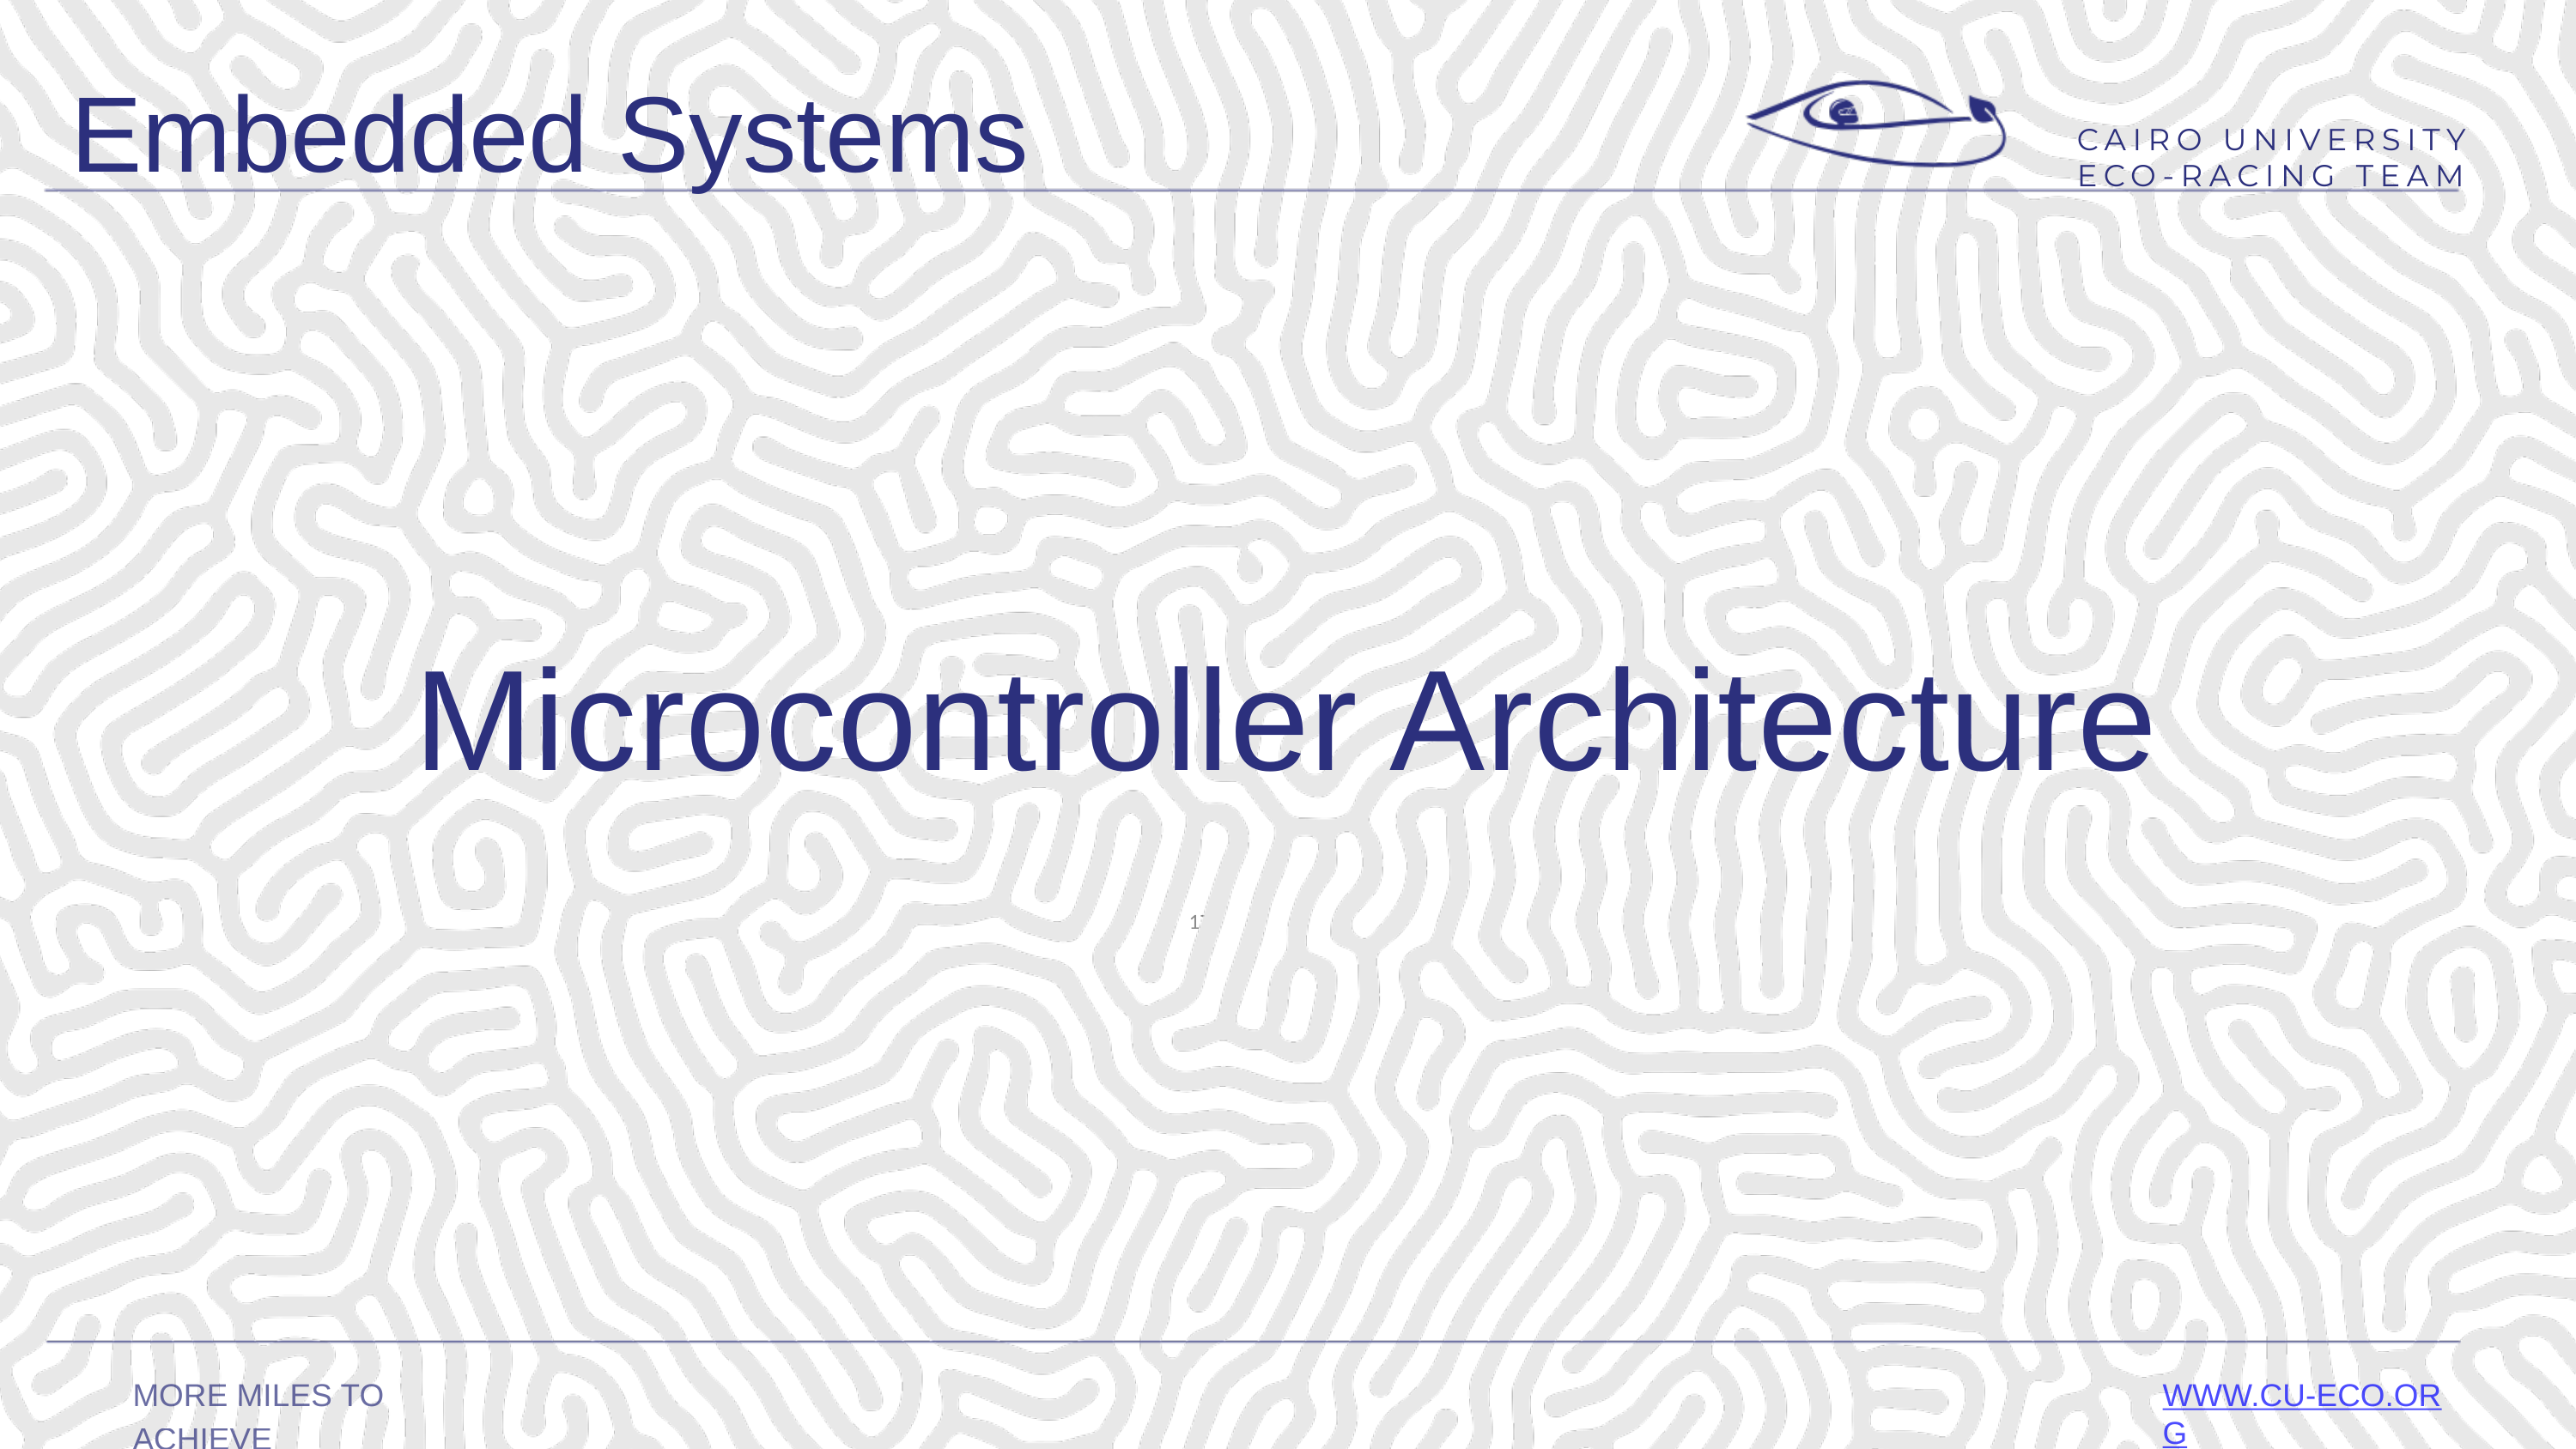

Embedded Systems
CAIRO UNIVERSITY ECO-RACING TEAM
Microcontroller Architecture
17
MORE MILES TO ACHIEVE
WWW.CU-ECO.ORG